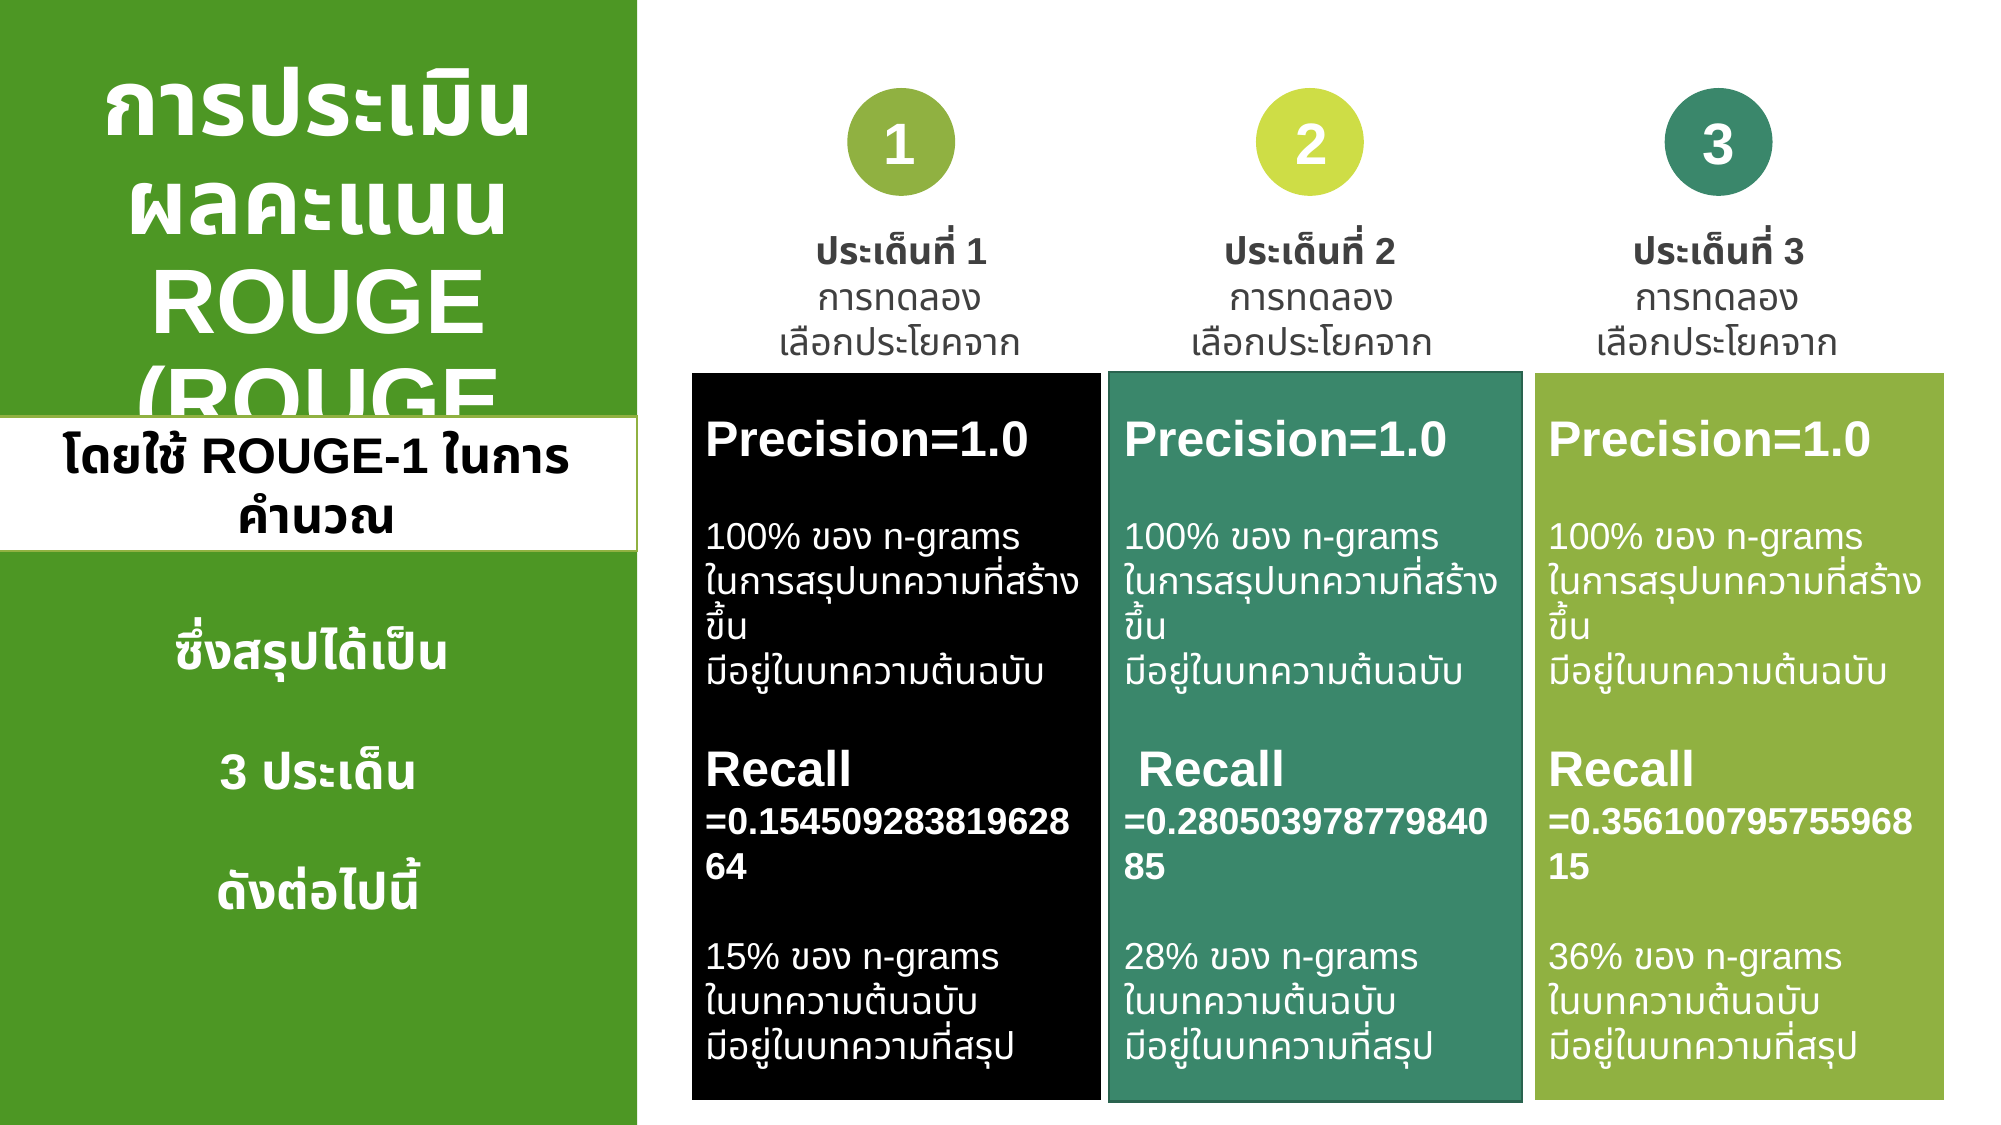

การประเมินผลคะแนน ROUGE (ROUGE Score)

1
2
3
ประเด็นที่ 1
การทดลอง
เลือกประโยคจาก 10%
ประเด็นที่ 2
การทดลอง
เลือกประโยคจาก 20%
ประเด็นที่ 3
การทดลอง
เลือกประโยคจาก 30%
Precision=1.0

100% ของ n-grams
ในการสรุปบทความที่สร้างขึ้น
มีอยู่ในบทความต้นฉบับ

Recall
=0.15450928381962864

15% ของ n-grams
ในบทความต้นฉบับ
มีอยู่ในบทความที่สรุป
Precision=1.0

100% ของ n-grams
ในการสรุปบทความที่สร้างขึ้น
มีอยู่ในบทความต้นฉบับ

 Recall
=0.28050397877984085

28% ของ n-grams
ในบทความต้นฉบับ
มีอยู่ในบทความที่สรุป
Precision=1.0

100% ของ n-grams
ในการสรุปบทความที่สร้างขึ้น
มีอยู่ในบทความต้นฉบับ

Recall
=0.35610079575596815

36% ของ n-grams
ในบทความต้นฉบับ
มีอยู่ในบทความที่สรุป
โดยใช้ ROUGE-1 ในการคำนวณ

ซึ่งสรุปได้เป็น

3 ประเด็น

ดังต่อไปนี้